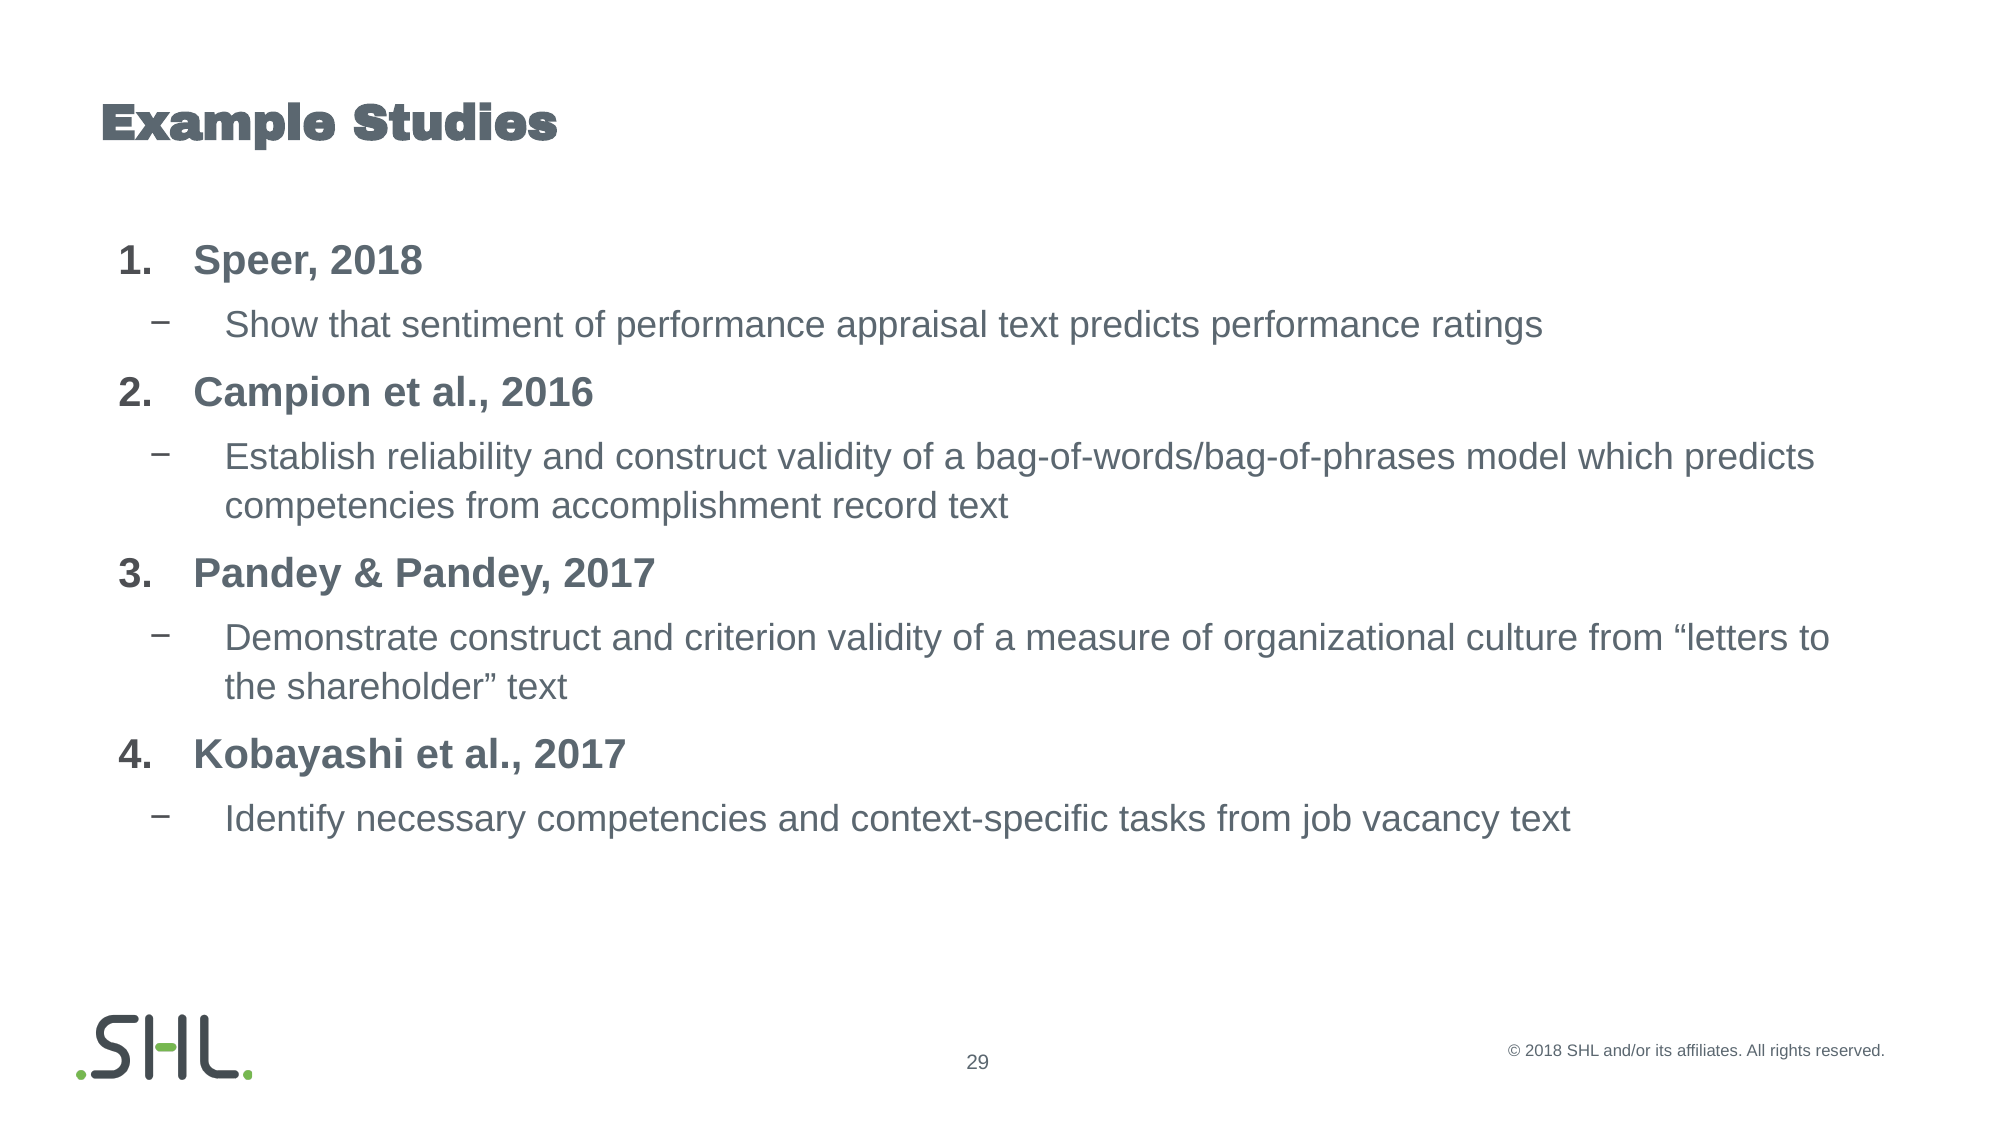

# Example Studies
Speer, 2018
Show that sentiment of performance appraisal text predicts performance ratings
Campion et al., 2016
Establish reliability and construct validity of a bag-of-words/bag-of-phrases model which predicts competencies from accomplishment record text
Pandey & Pandey, 2017
Demonstrate construct and criterion validity of a measure of organizational culture from “letters to the shareholder” text
Kobayashi et al., 2017
Identify necessary competencies and context-specific tasks from job vacancy text

© 2018 SHL and/or its affiliates. All rights reserved.